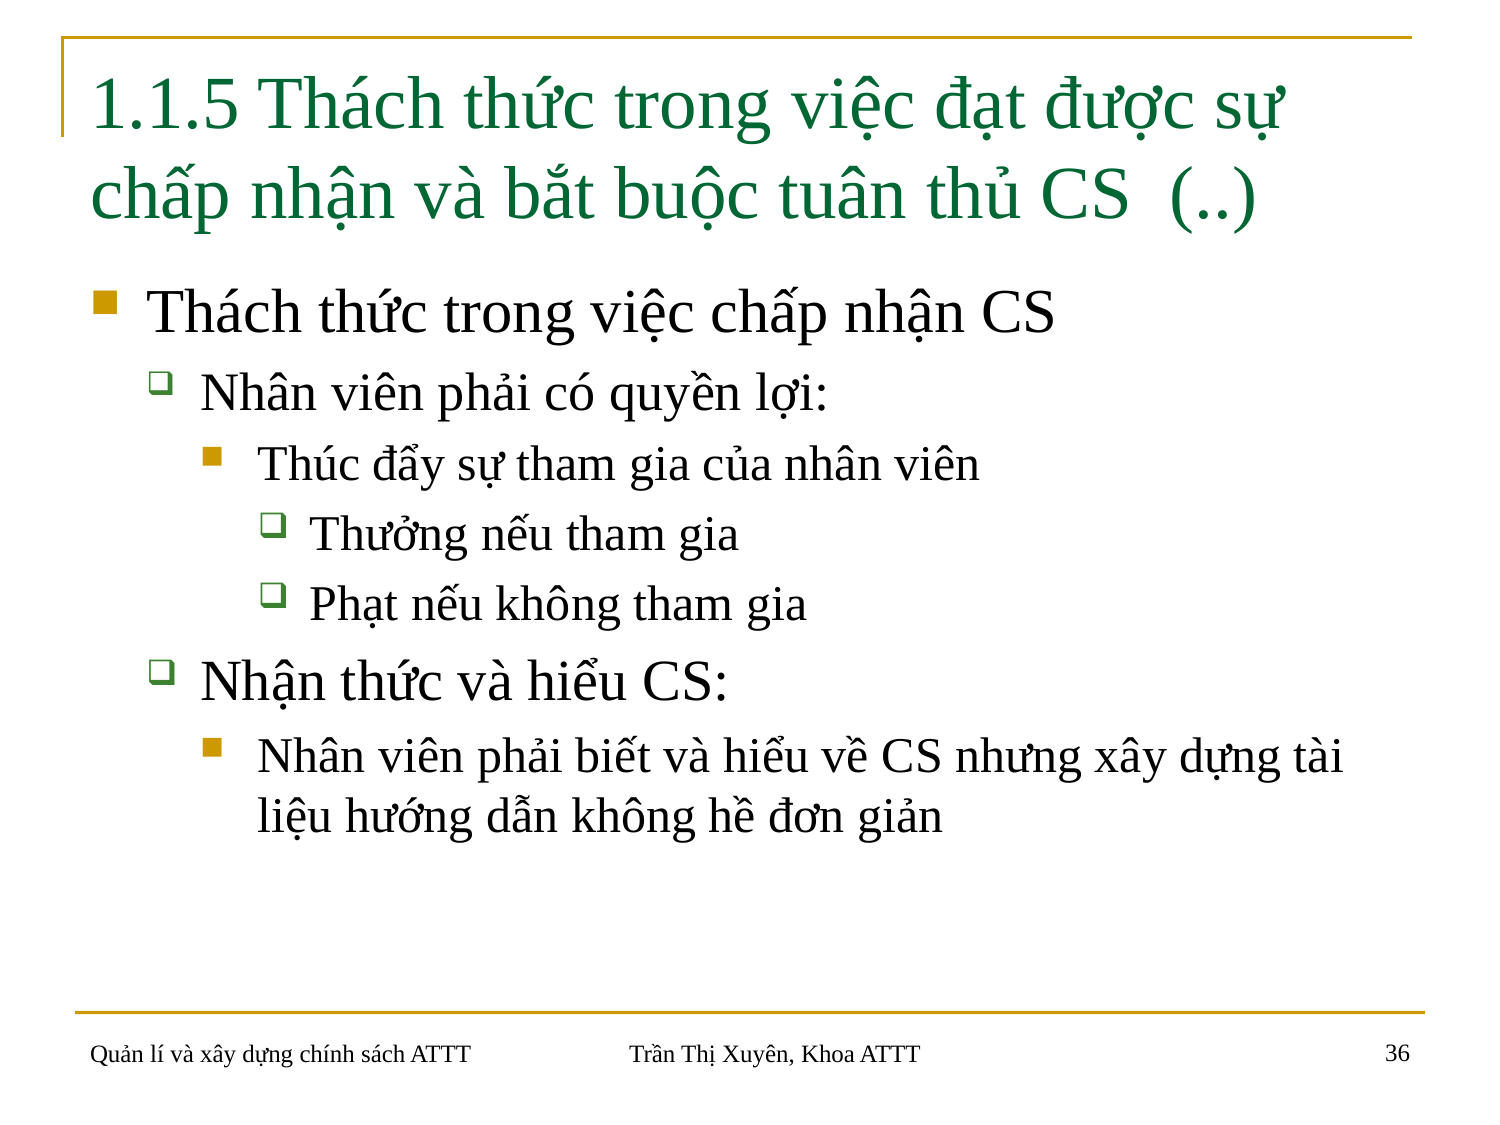

# 1.1.5 Thách thức trong việc đạt được sự chấp nhận và bắt buộc tuân thủ CS  (..)
Thách thức trong việc chấp nhận CS
Nhân viên phải có quyền lợi:
Thúc đẩy sự tham gia của nhân viên
Thưởng nếu tham gia
Phạt nếu không tham gia
Nhận thức và hiểu CS:
Nhân viên phải biết và hiểu về CS nhưng xây dựng tài liệu hướng dẫn không hề đơn giản
36
Quản lí và xây dựng chính sách ATTT
Trần Thị Xuyên, Khoa ATTT